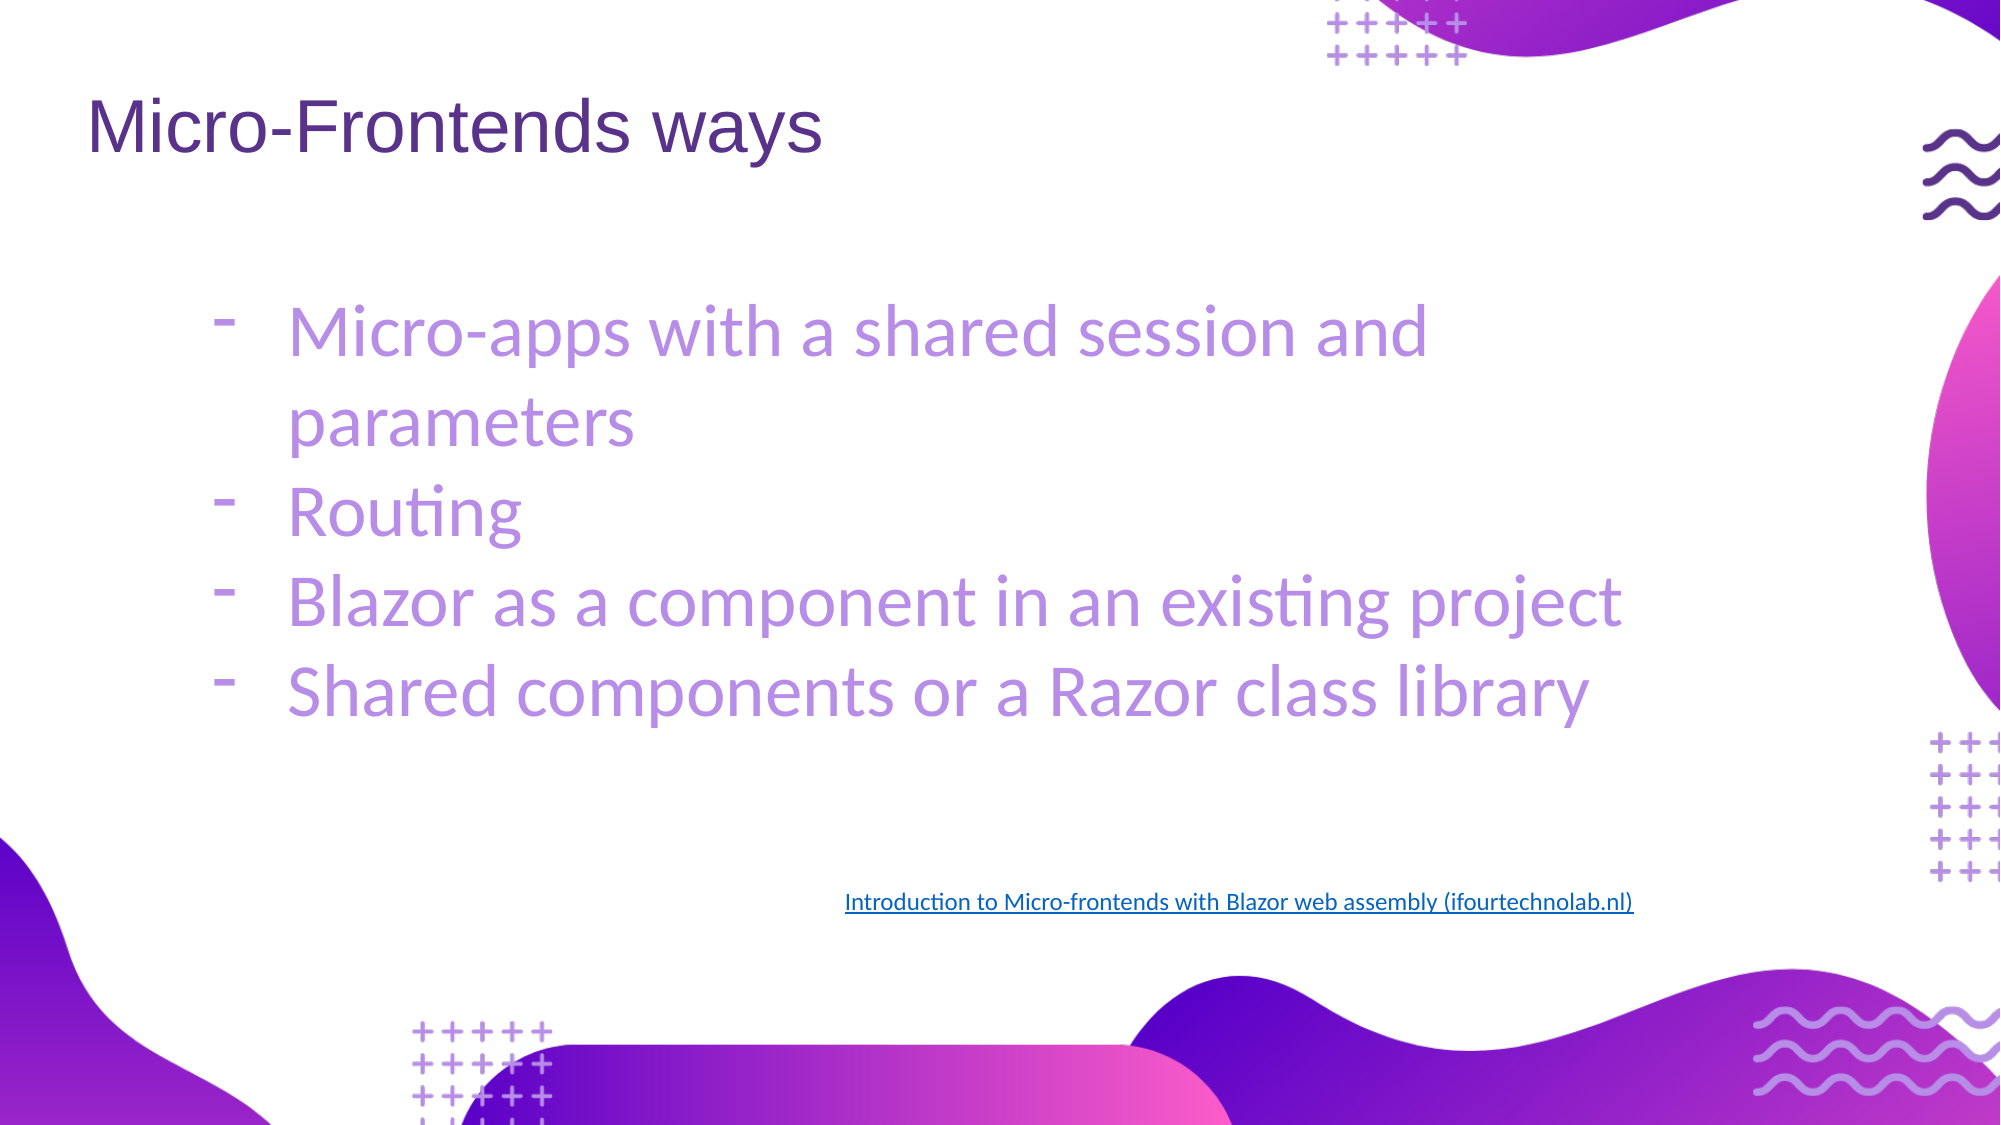

# Micro-Frontends ways
Micro-apps with a shared session and parameters
Routing
Blazor as a component in an existing project
Shared components or a Razor class library
Introduction to Micro-frontends with Blazor web assembly (ifourtechnolab.nl)